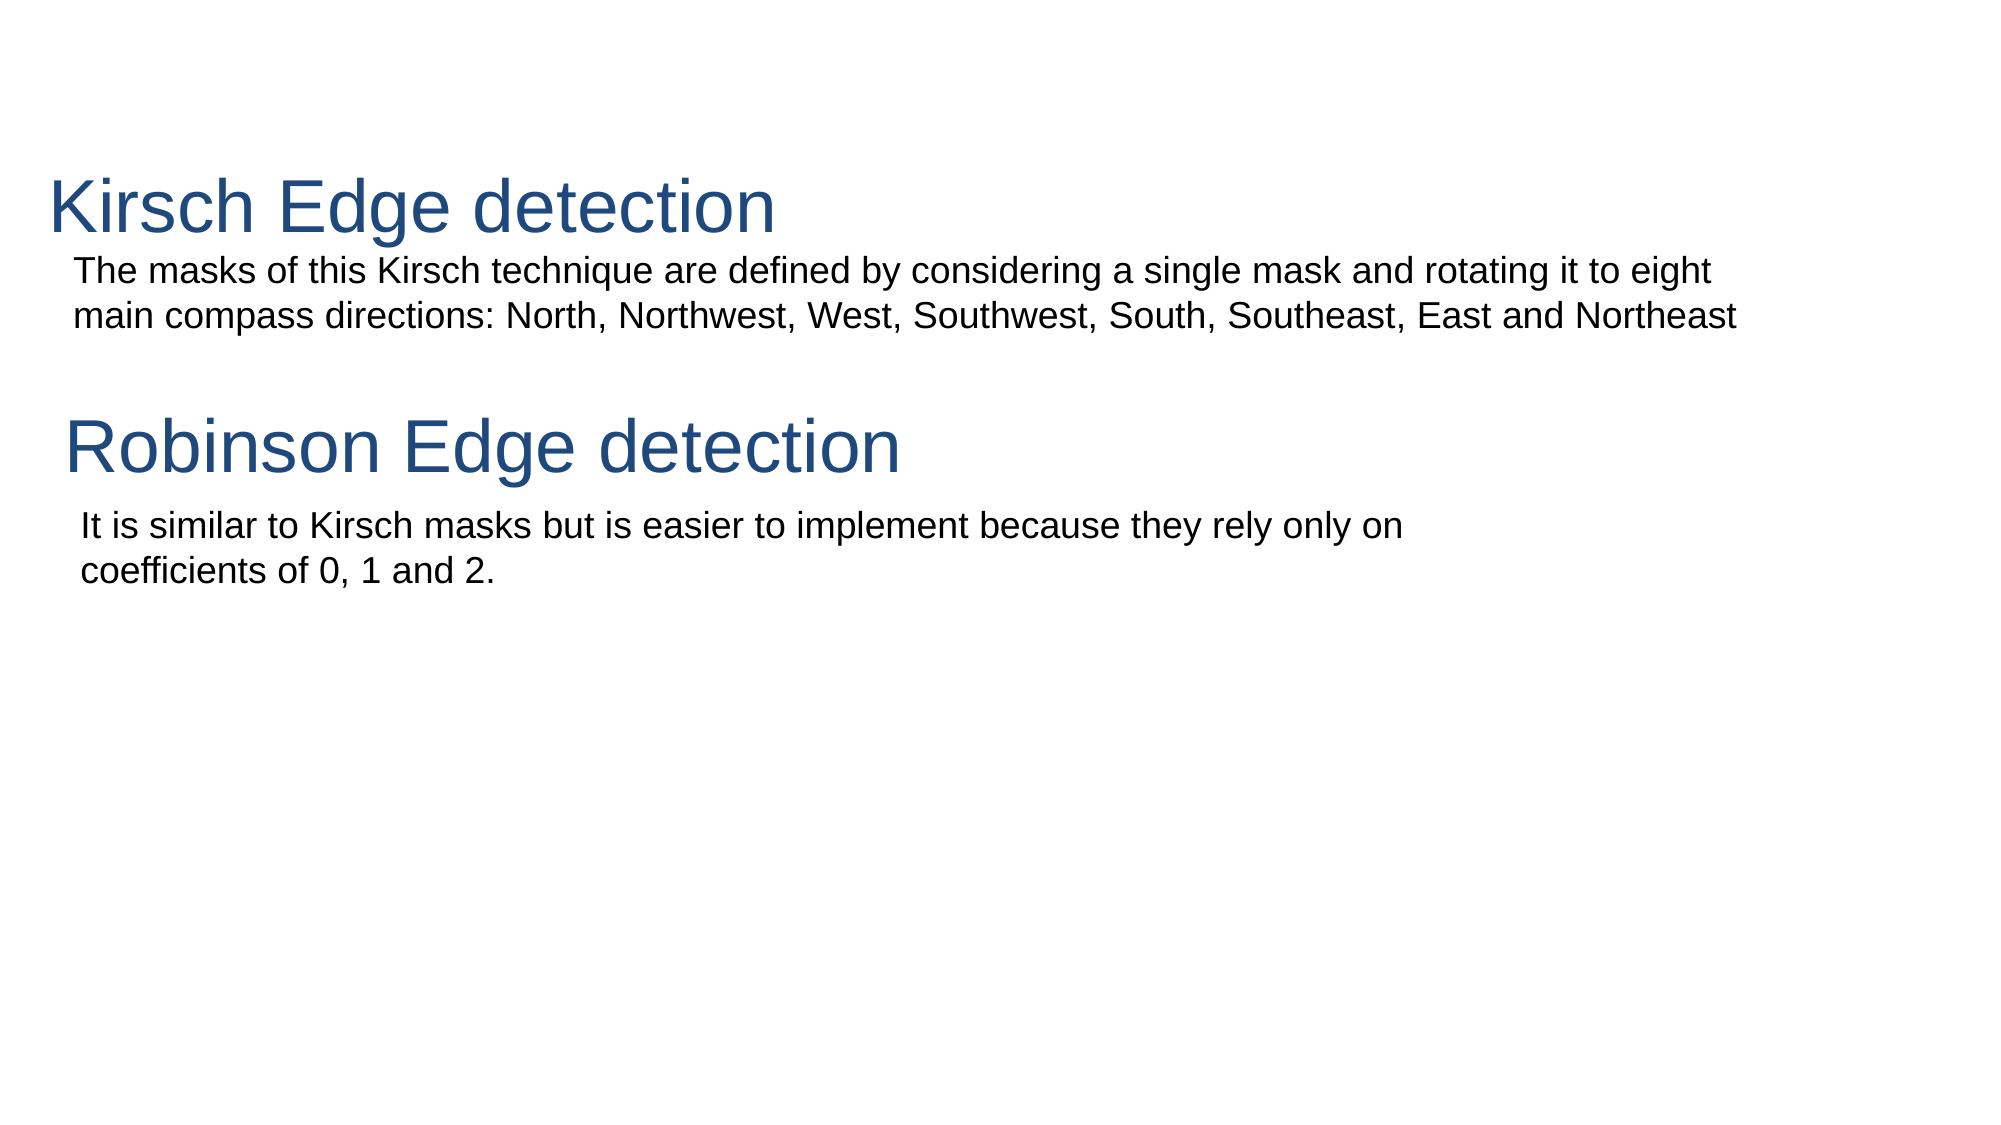

Kirsch Edge detection
The masks of this Kirsch technique are defined by considering a single mask and rotating it to eight main compass directions: North, Northwest, West, Southwest, South, Southeast, East and Northeast
Robinson Edge detection
It is similar to Kirsch masks but is easier to implement because they rely only on coefficients of 0, 1 and 2.